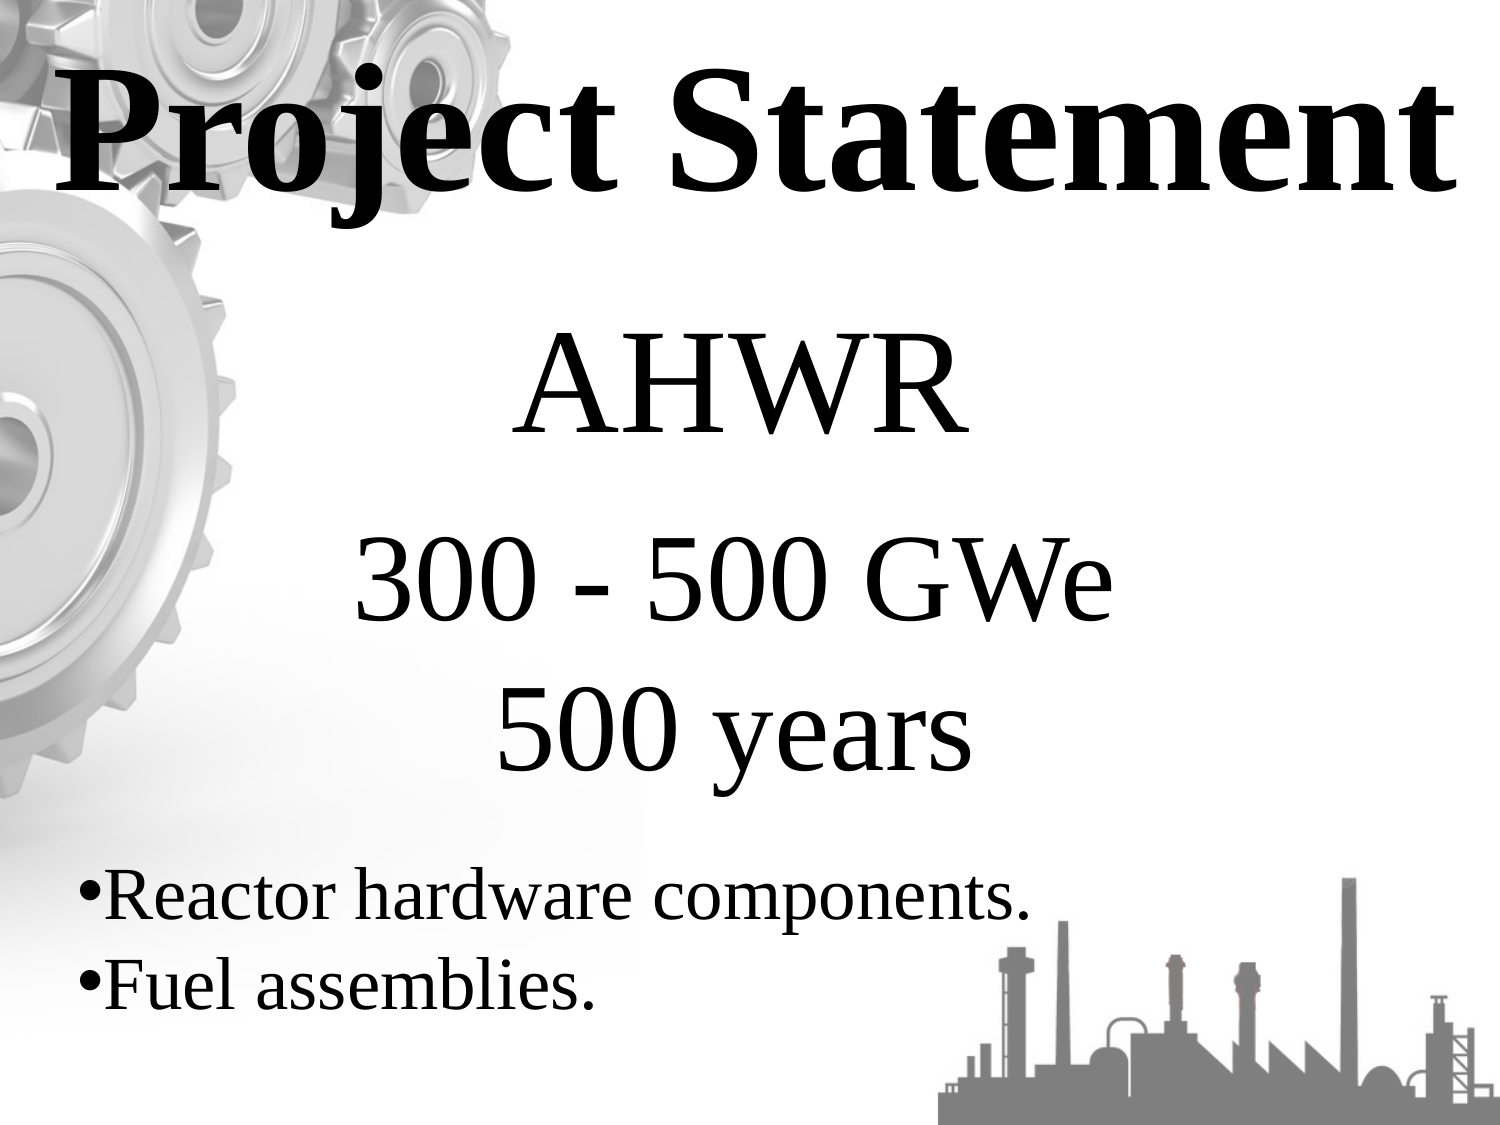

Project Statement
AHWR
300 - 500 GWe
500 years
Reactor hardware components.
Fuel assemblies.